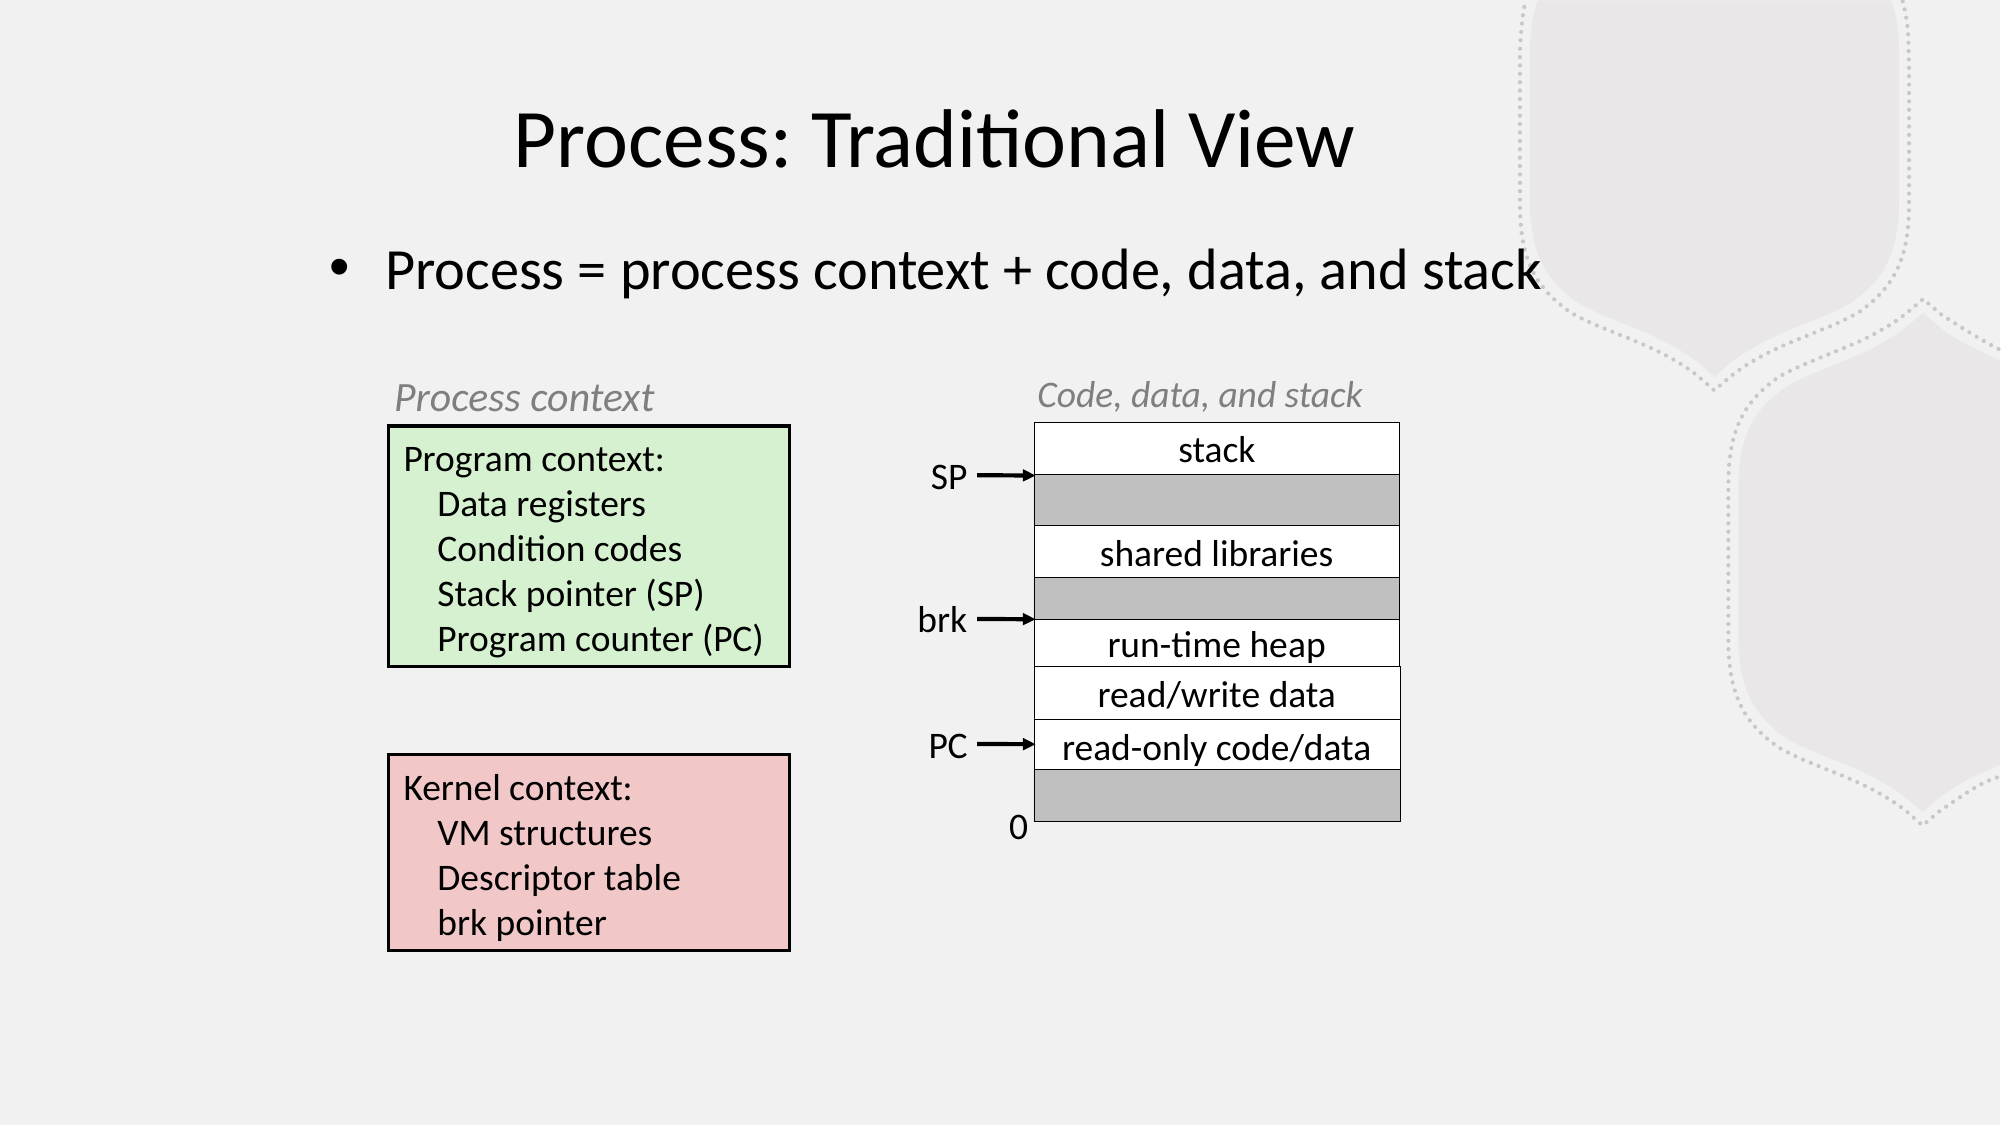

Process: Traditional View
Process = process context + code, data, and stack
Process context
Code, data, and stack
stack
Program context:
    Data registers
    Condition codes
    Stack pointer (SP)
    Program counter (PC)
SP

shared libraries

brk

run-time heap
read/write data
PC
read-only code/data

Kernel context:
    VM structures
    Descriptor table
    brk pointer

0